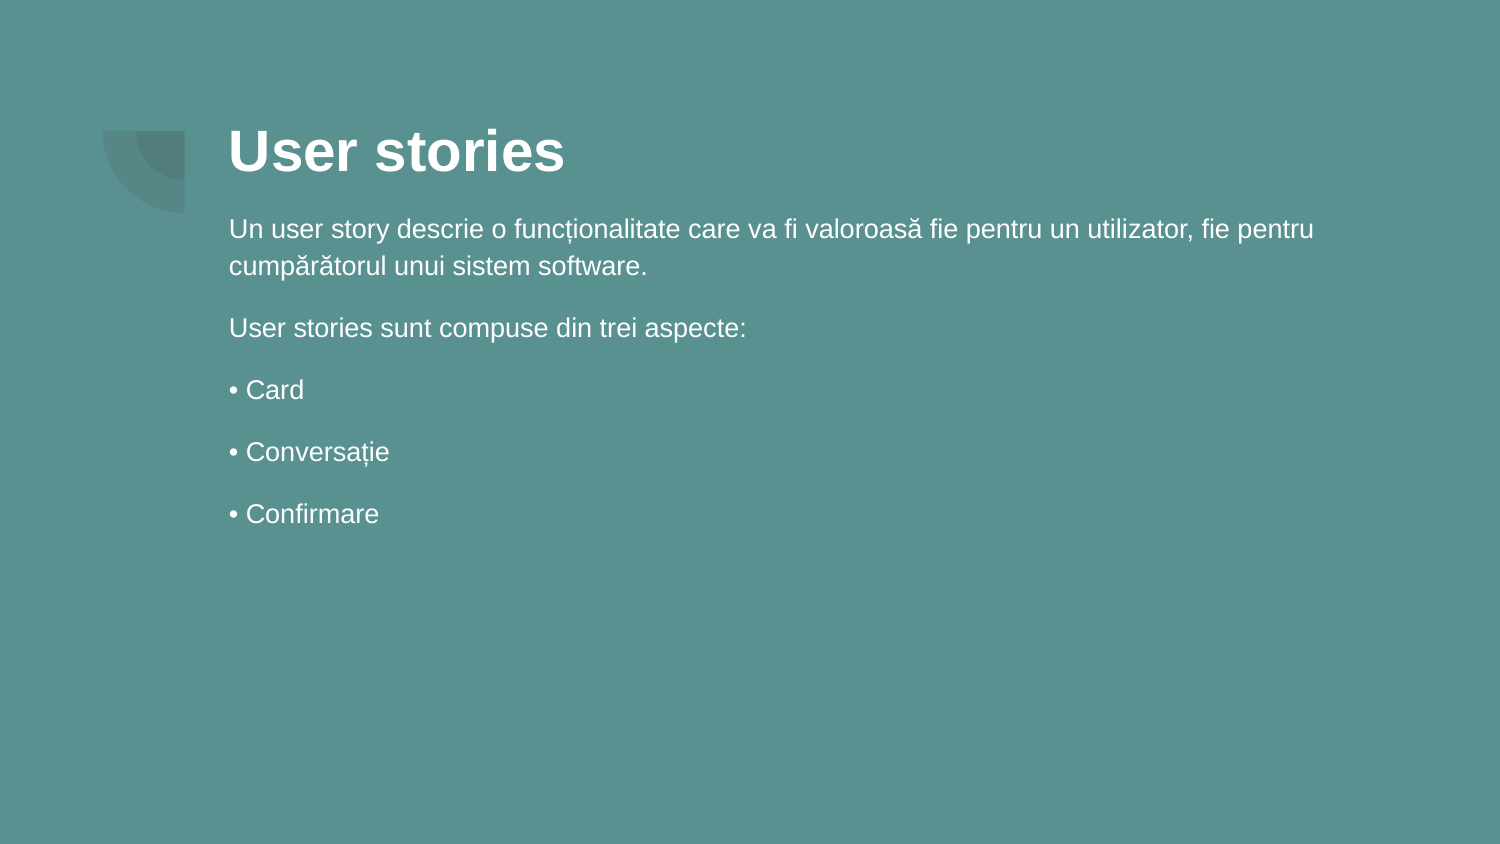

# User stories
Un user story descrie o funcționalitate care va fi valoroasă fie pentru un utilizator, fie pentru cumpărătorul unui sistem software.
User stories sunt compuse din trei aspecte:
• Card
• Conversație
• Confirmare